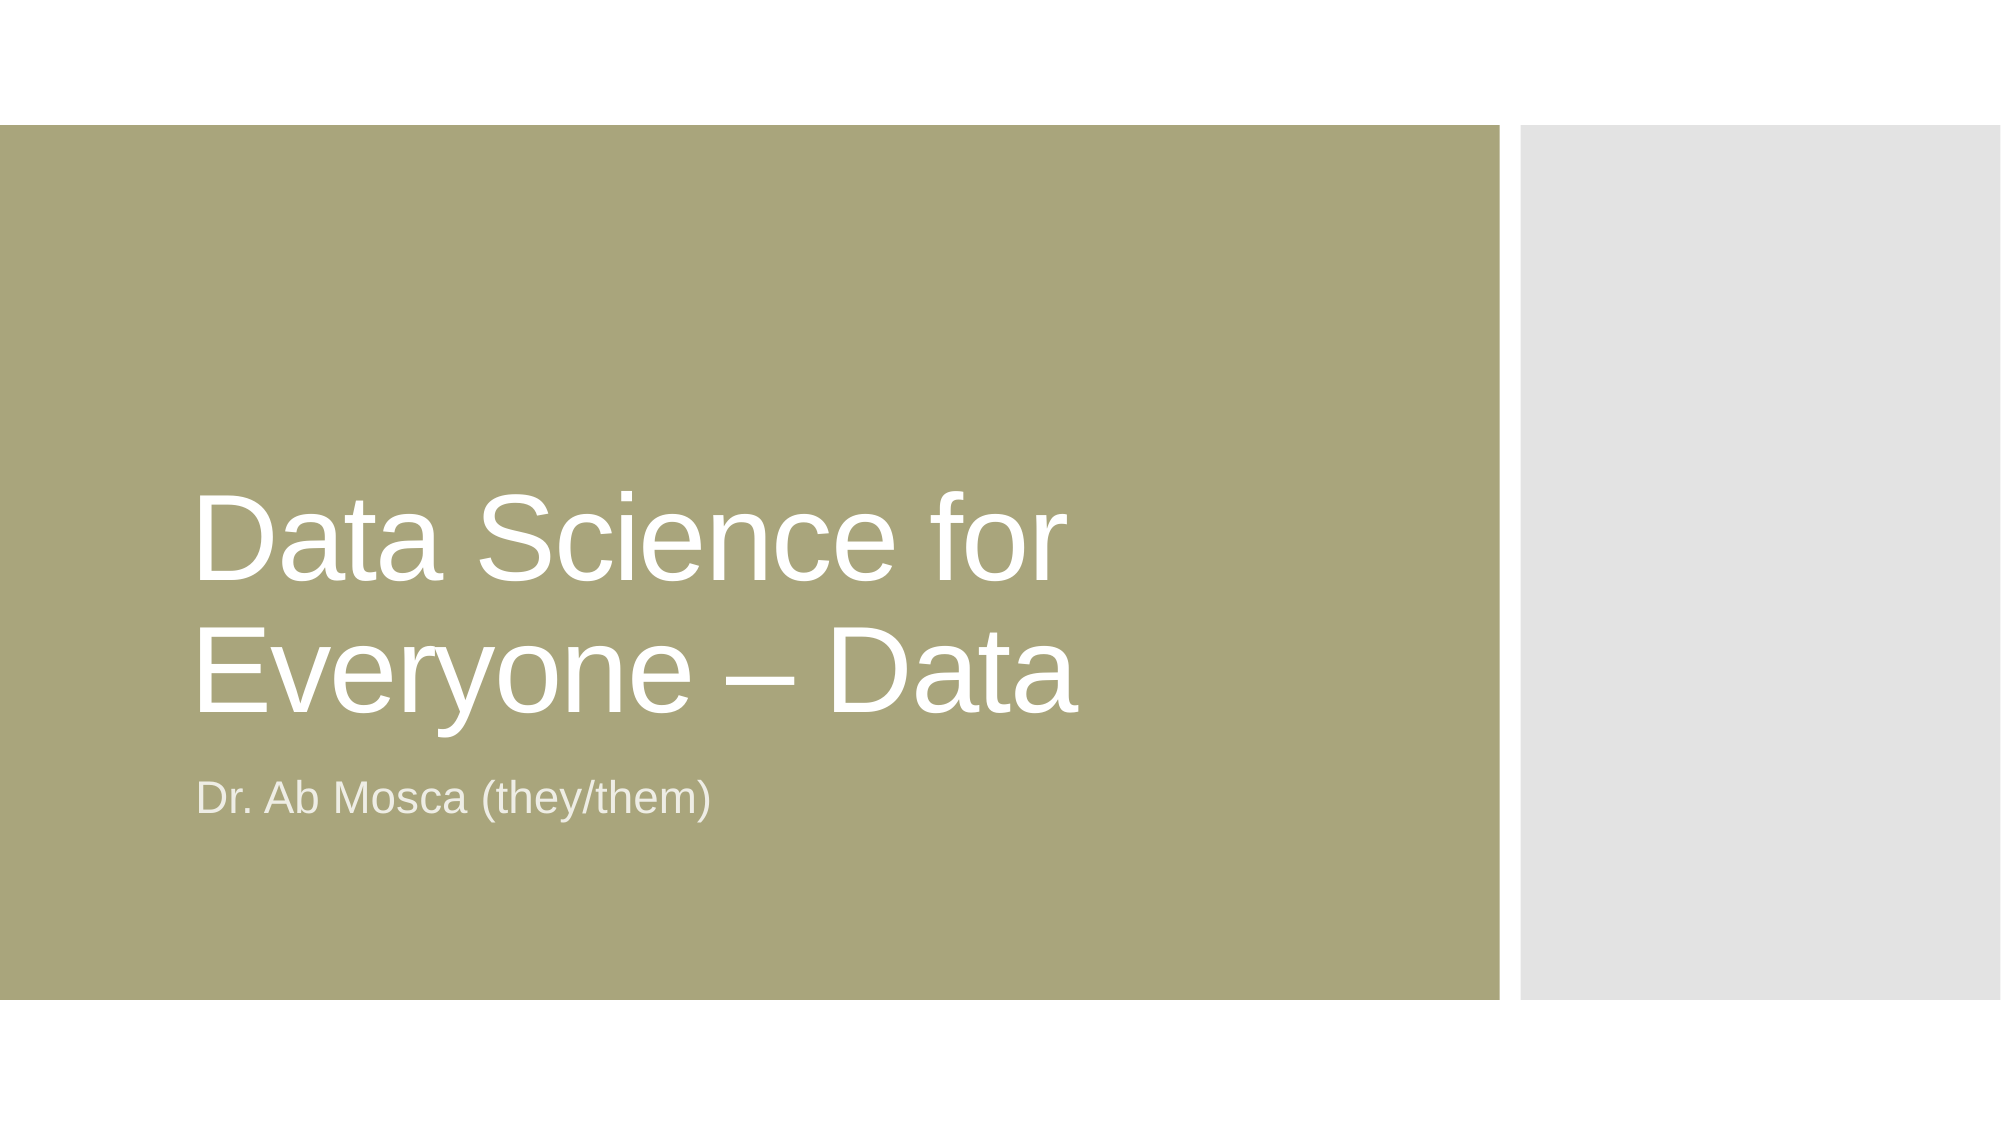

# Data Science for Everyone – Data
Dr. Ab Mosca (they/them)